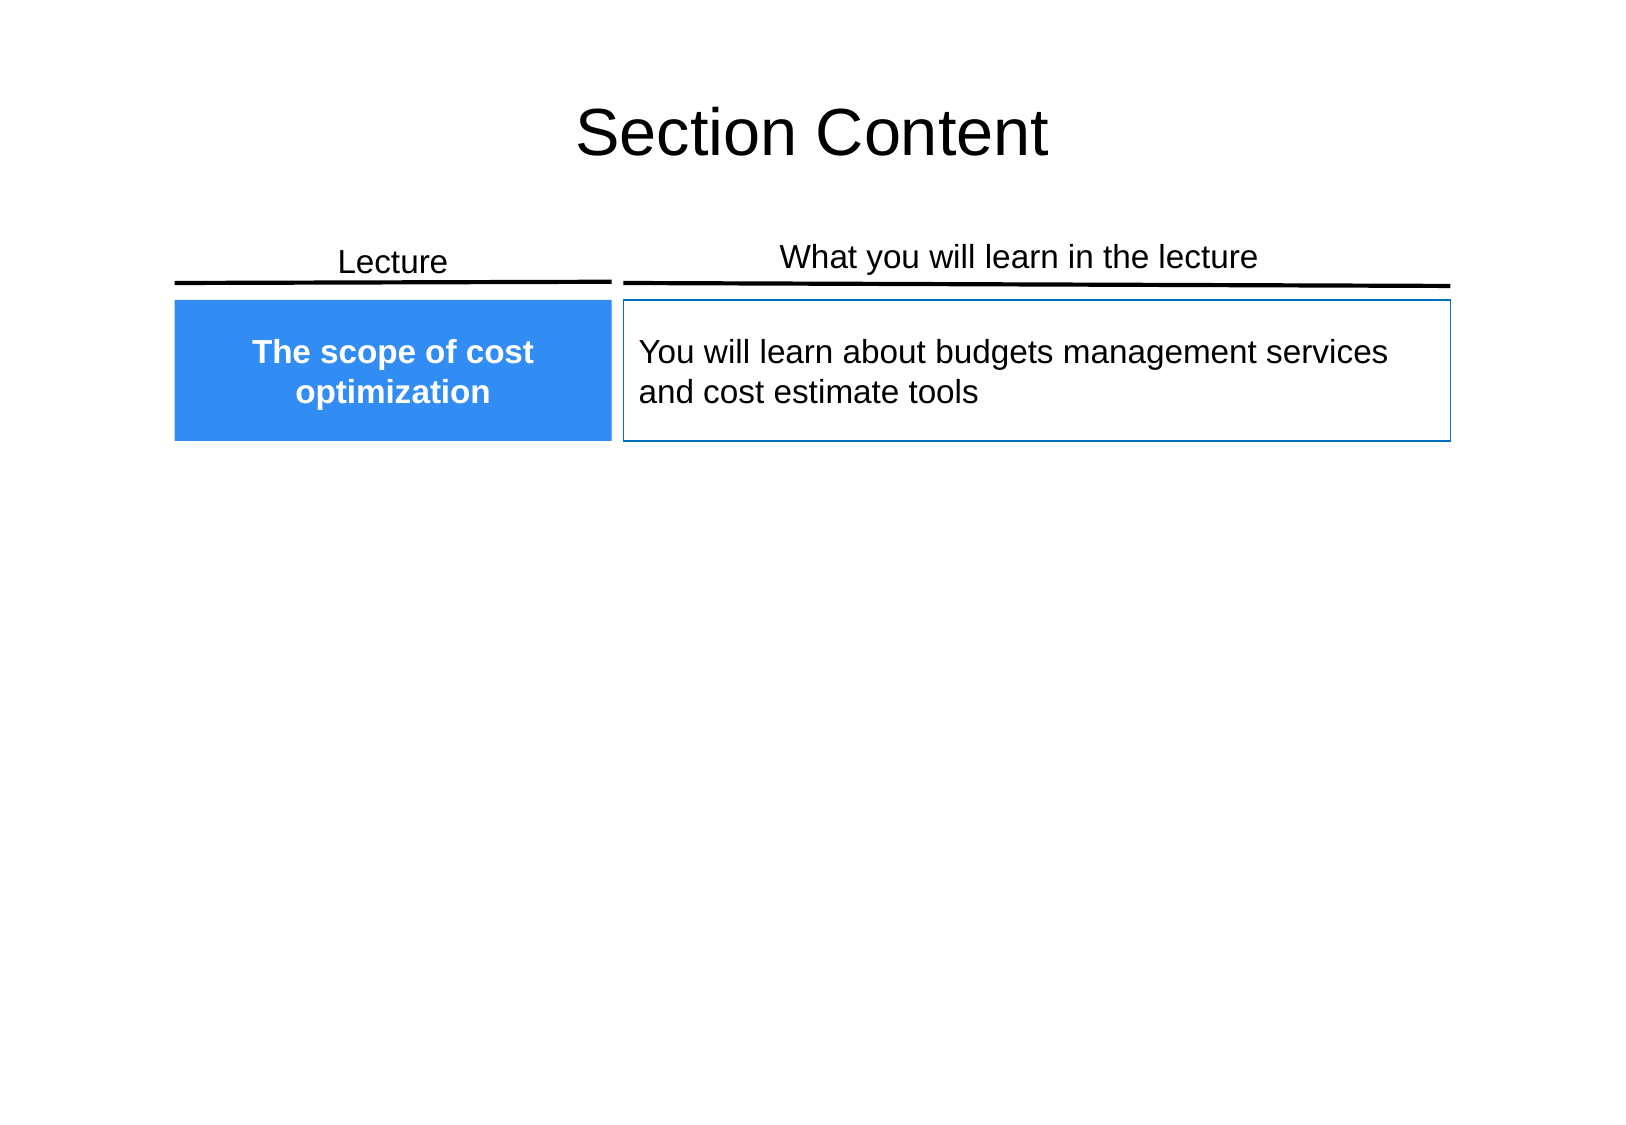

Section Content
What you will learn in the lecture
Lecture
The scope of cost optimization
You will learn about budgets management services and cost estimate tools